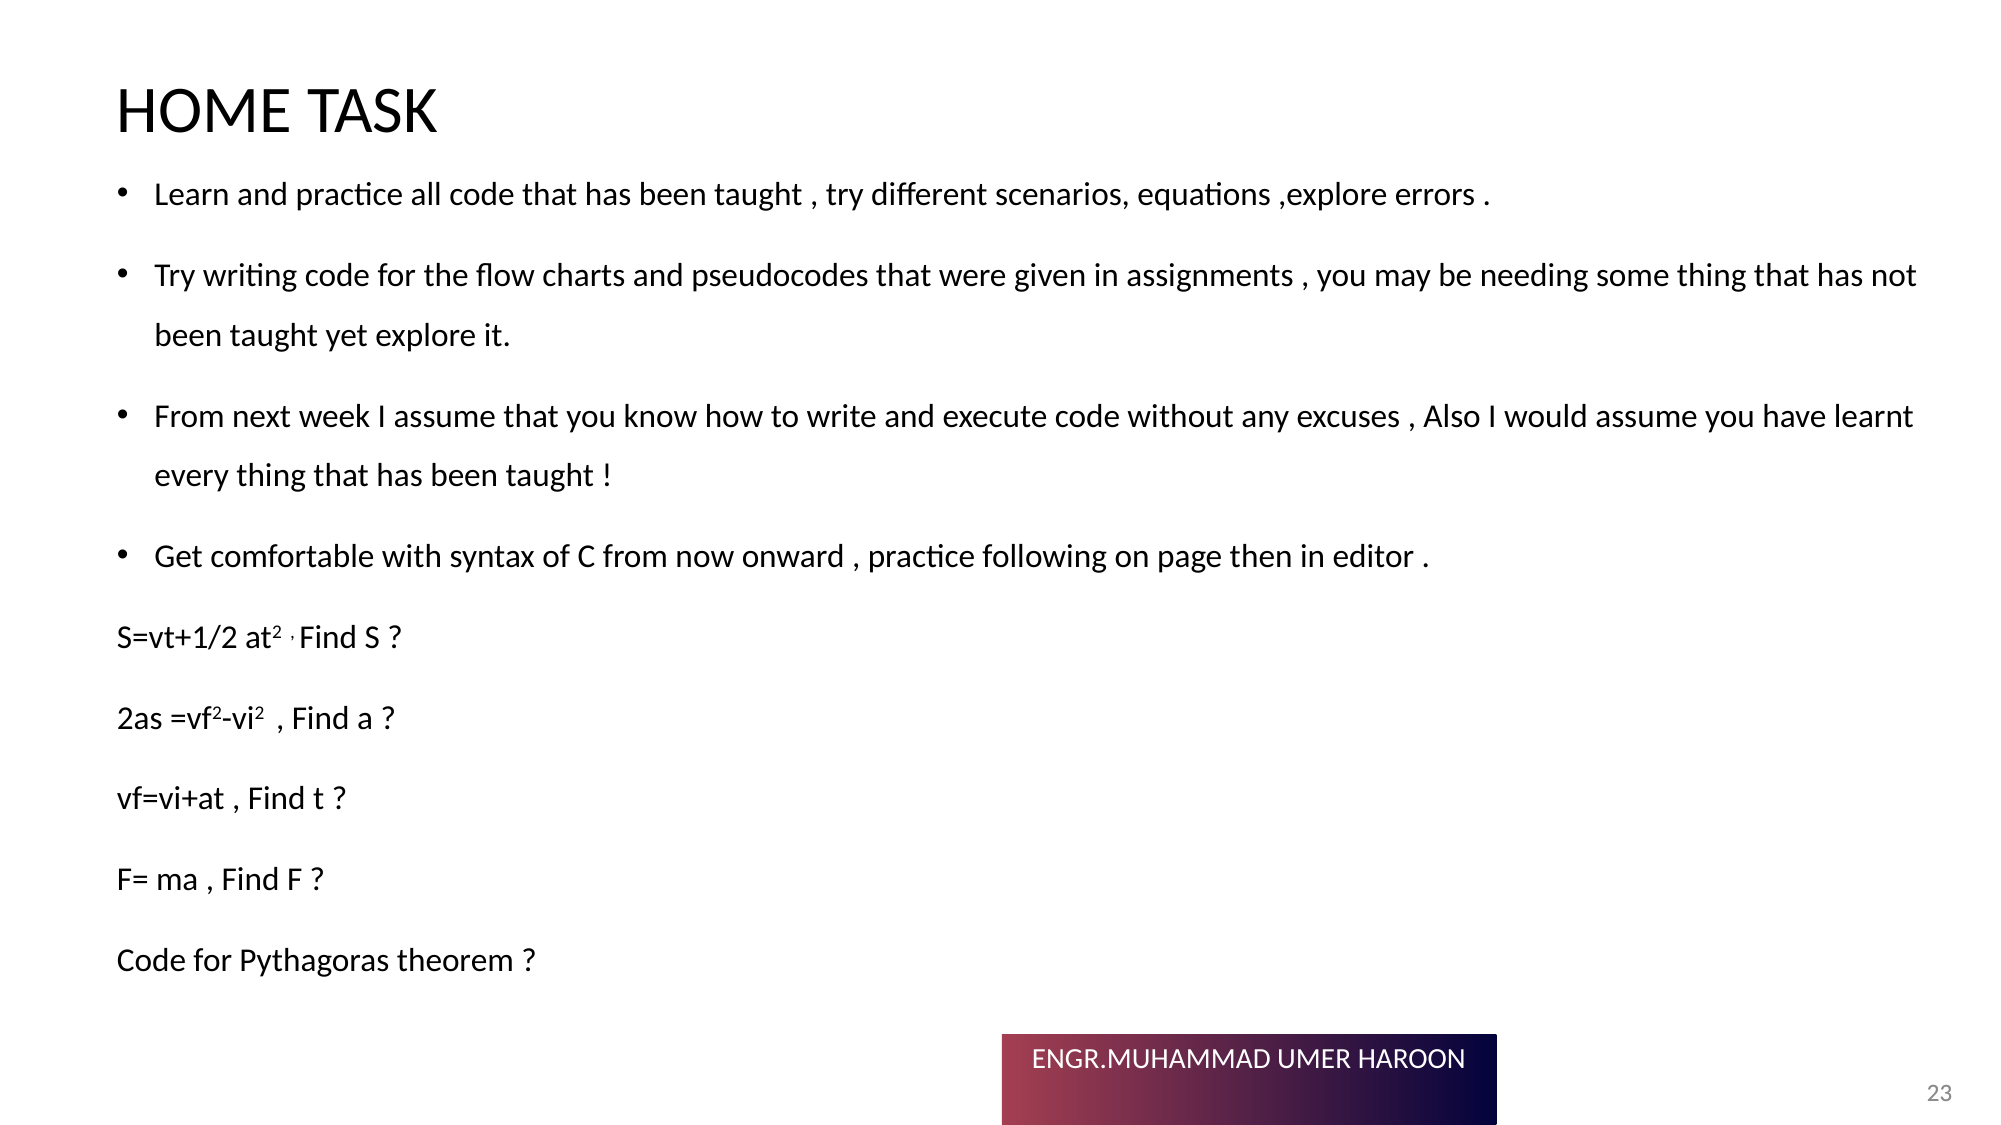

# Home TASK
Learn and practice all code that has been taught , try different scenarios, equations ,explore errors .
Try writing code for the flow charts and pseudocodes that were given in assignments , you may be needing some thing that has not been taught yet explore it.
From next week I assume that you know how to write and execute code without any excuses , Also I would assume you have learnt every thing that has been taught !
Get comfortable with syntax of C from now onward , practice following on page then in editor .
S=vt+1/2 at2  , Find S ?
2as =vf2-vi2  , Find a ?
vf=vi+at , Find t ?
F= ma , Find F ?
Code for Pythagoras theorem ?

23